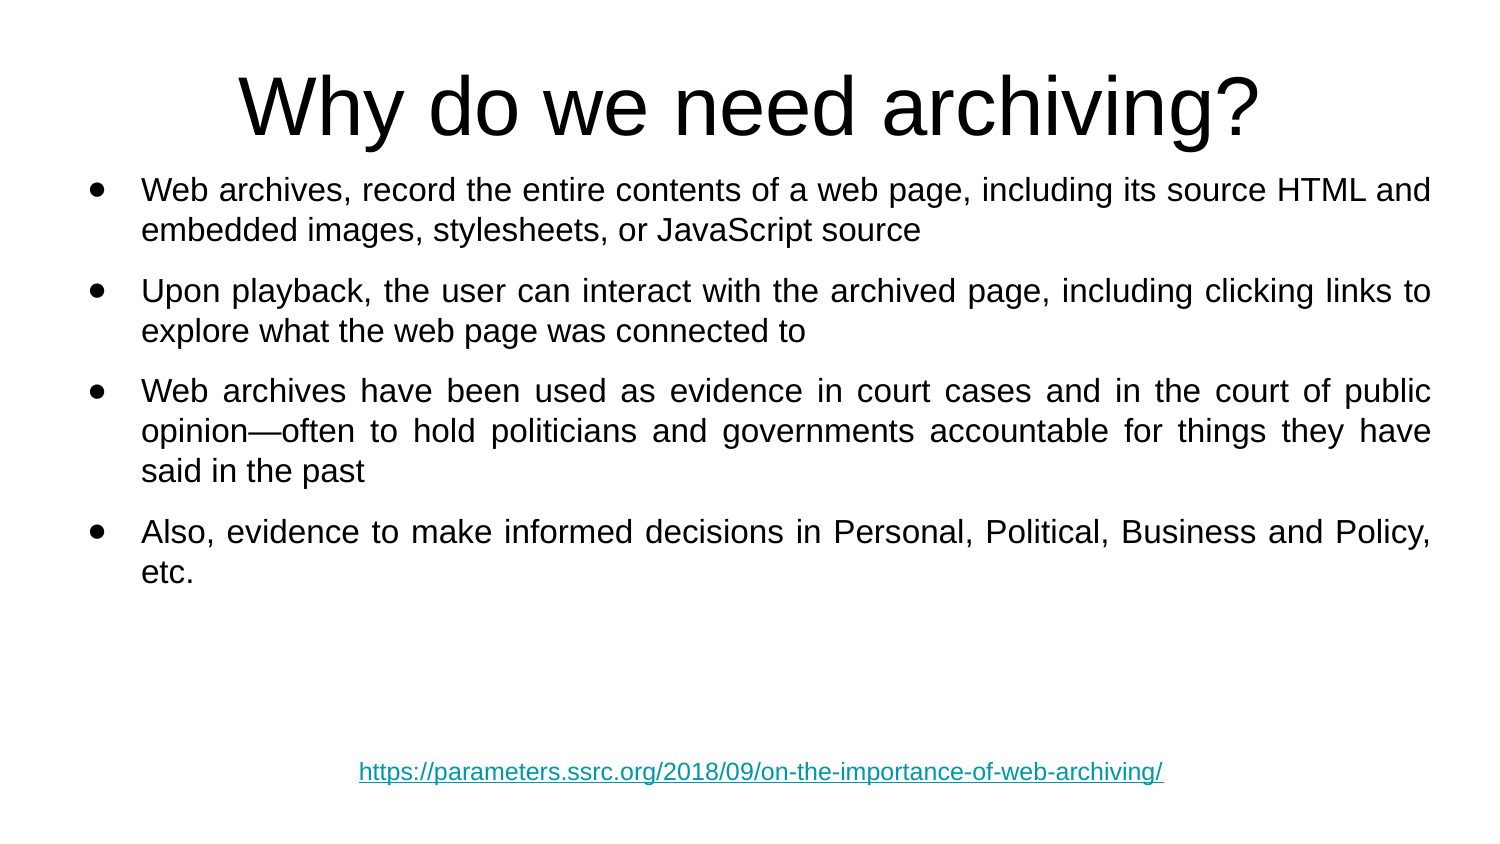

# Why do we need archiving?
Web archives, record the entire contents of a web page, including its source HTML and embedded images, stylesheets, or JavaScript source
Upon playback, the user can interact with the archived page, including clicking links to explore what the web page was connected to
Web archives have been used as evidence in court cases and in the court of public opinion—often to hold politicians and governments accountable for things they have said in the past
Also, evidence to make informed decisions in Personal, Political, Business and Policy, etc.
https://parameters.ssrc.org/2018/09/on-the-importance-of-web-archiving/